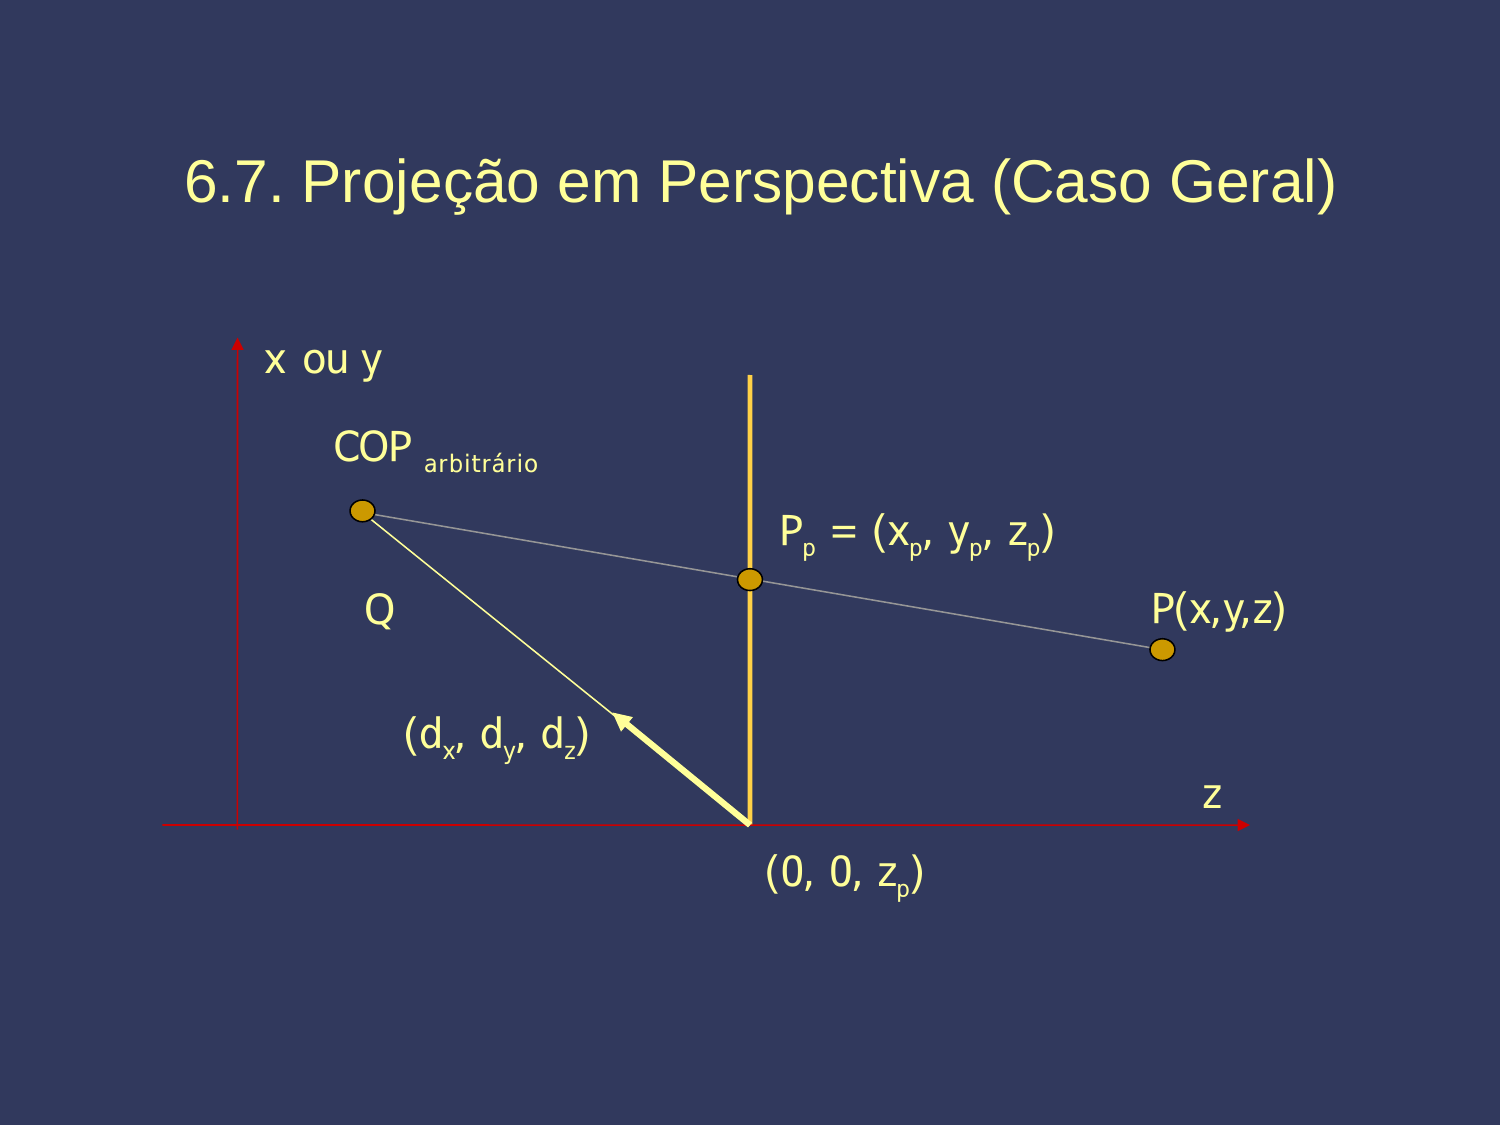

# 6.7. Projeção em Perspectiva (Caso Geral)
x ou y

COP arbitrário
Pp = (xp, yp, zp)

P(x,y,z)
Q

(dx, dy, dz)

z

(0, 0, zp)